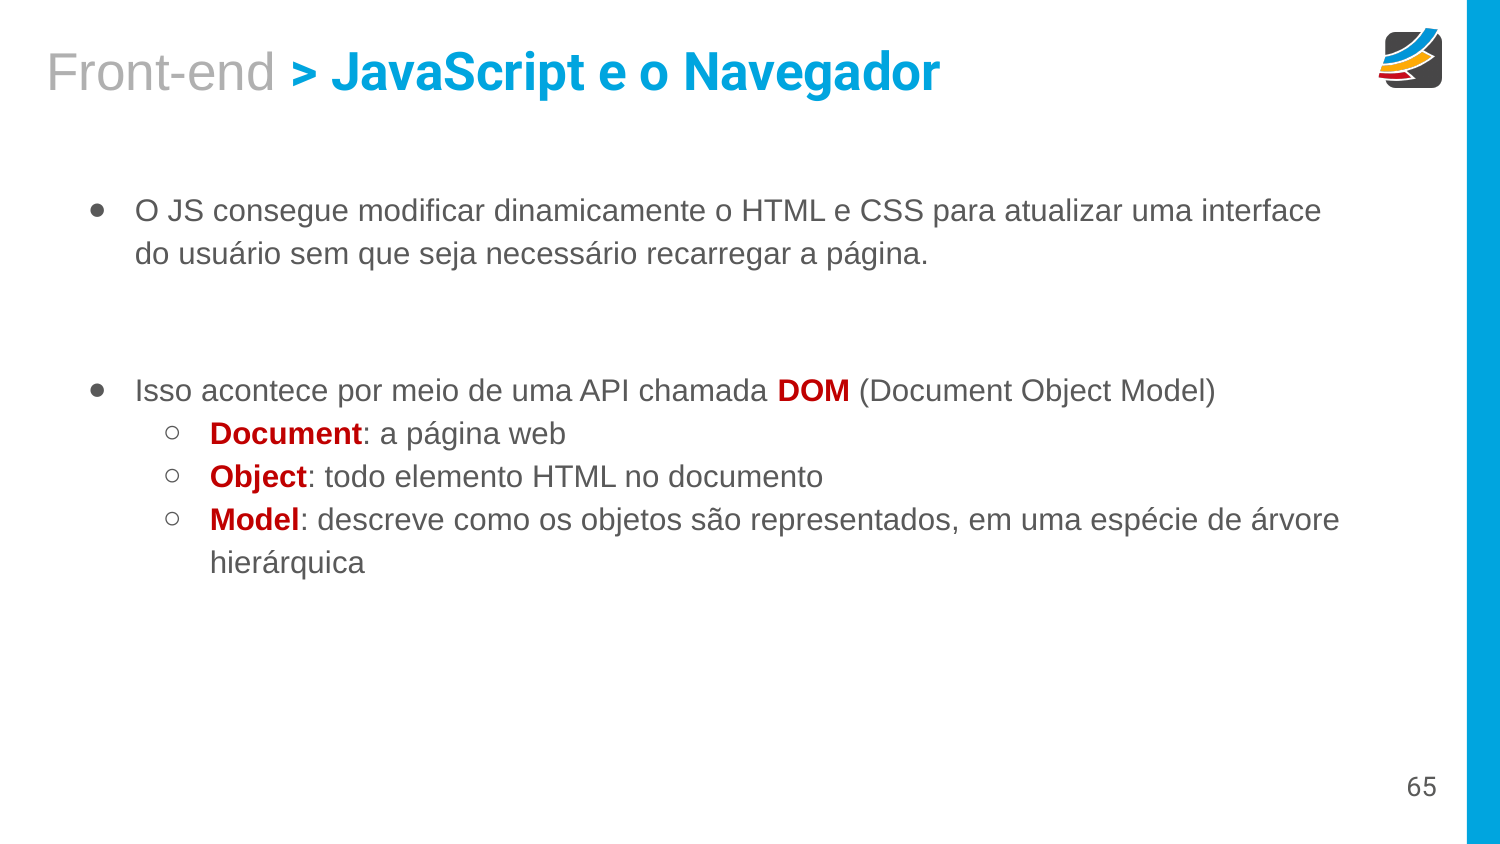

# Front-end > JavaScript e o Navegador

O JS consegue modificar dinamicamente o HTML e CSS para atualizar uma interface do usuário sem que seja necessário recarregar a página.

Isso acontece por meio de uma API chamada DOM (Document Object Model)
Document: a página web
Object: todo elemento HTML no documento
Model: descreve como os objetos são representados, em uma espécie de árvore hierárquica
65